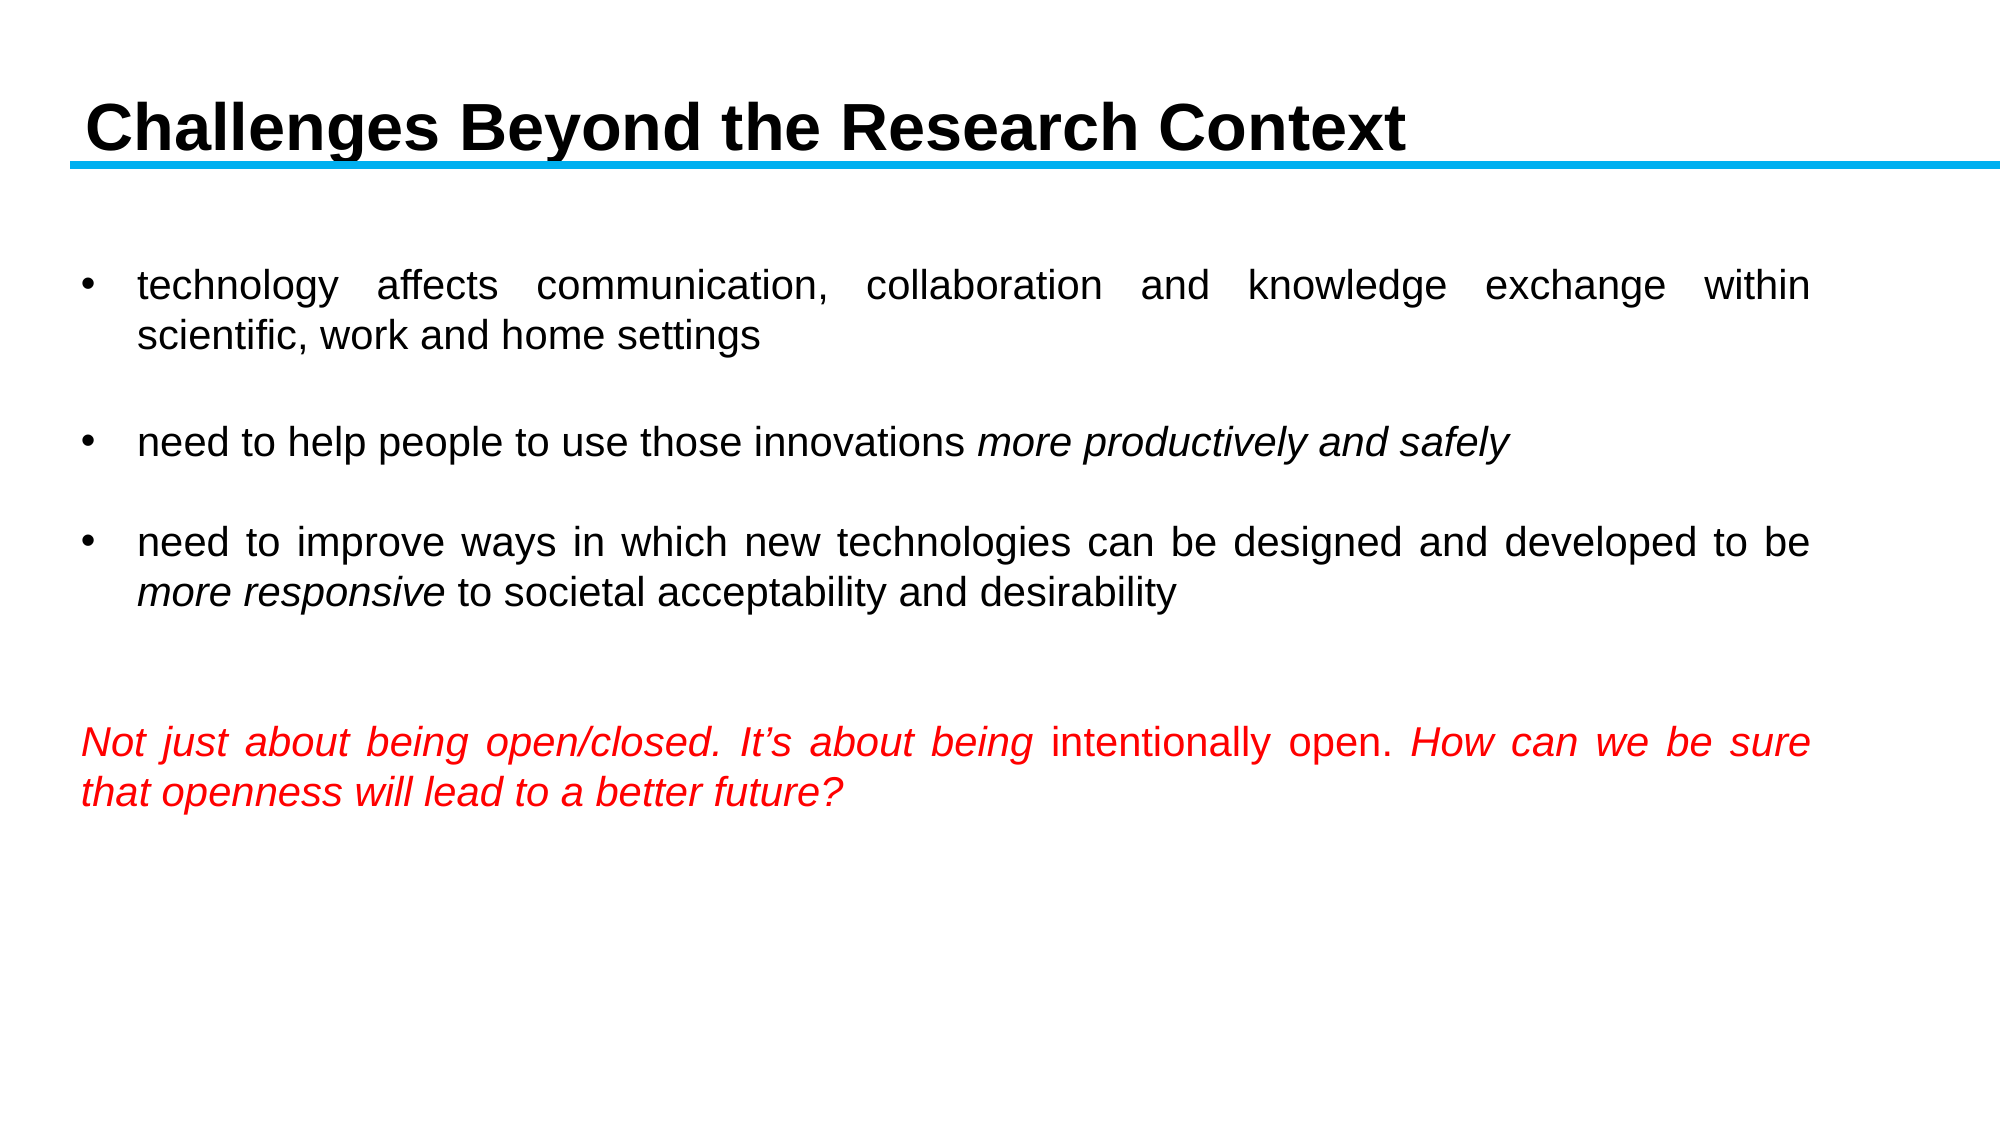

# Challenges Beyond the Research Context

technology affects communication, collaboration and knowledge exchange within scientific, work and home settings

need to help people to use those innovations more productively and safely

need to improve ways in which new technologies can be designed and developed to be more responsive to societal acceptability and desirability

Not just about being open/closed. It’s about being intentionally open. How can we be sure that openness will lead to a better future?